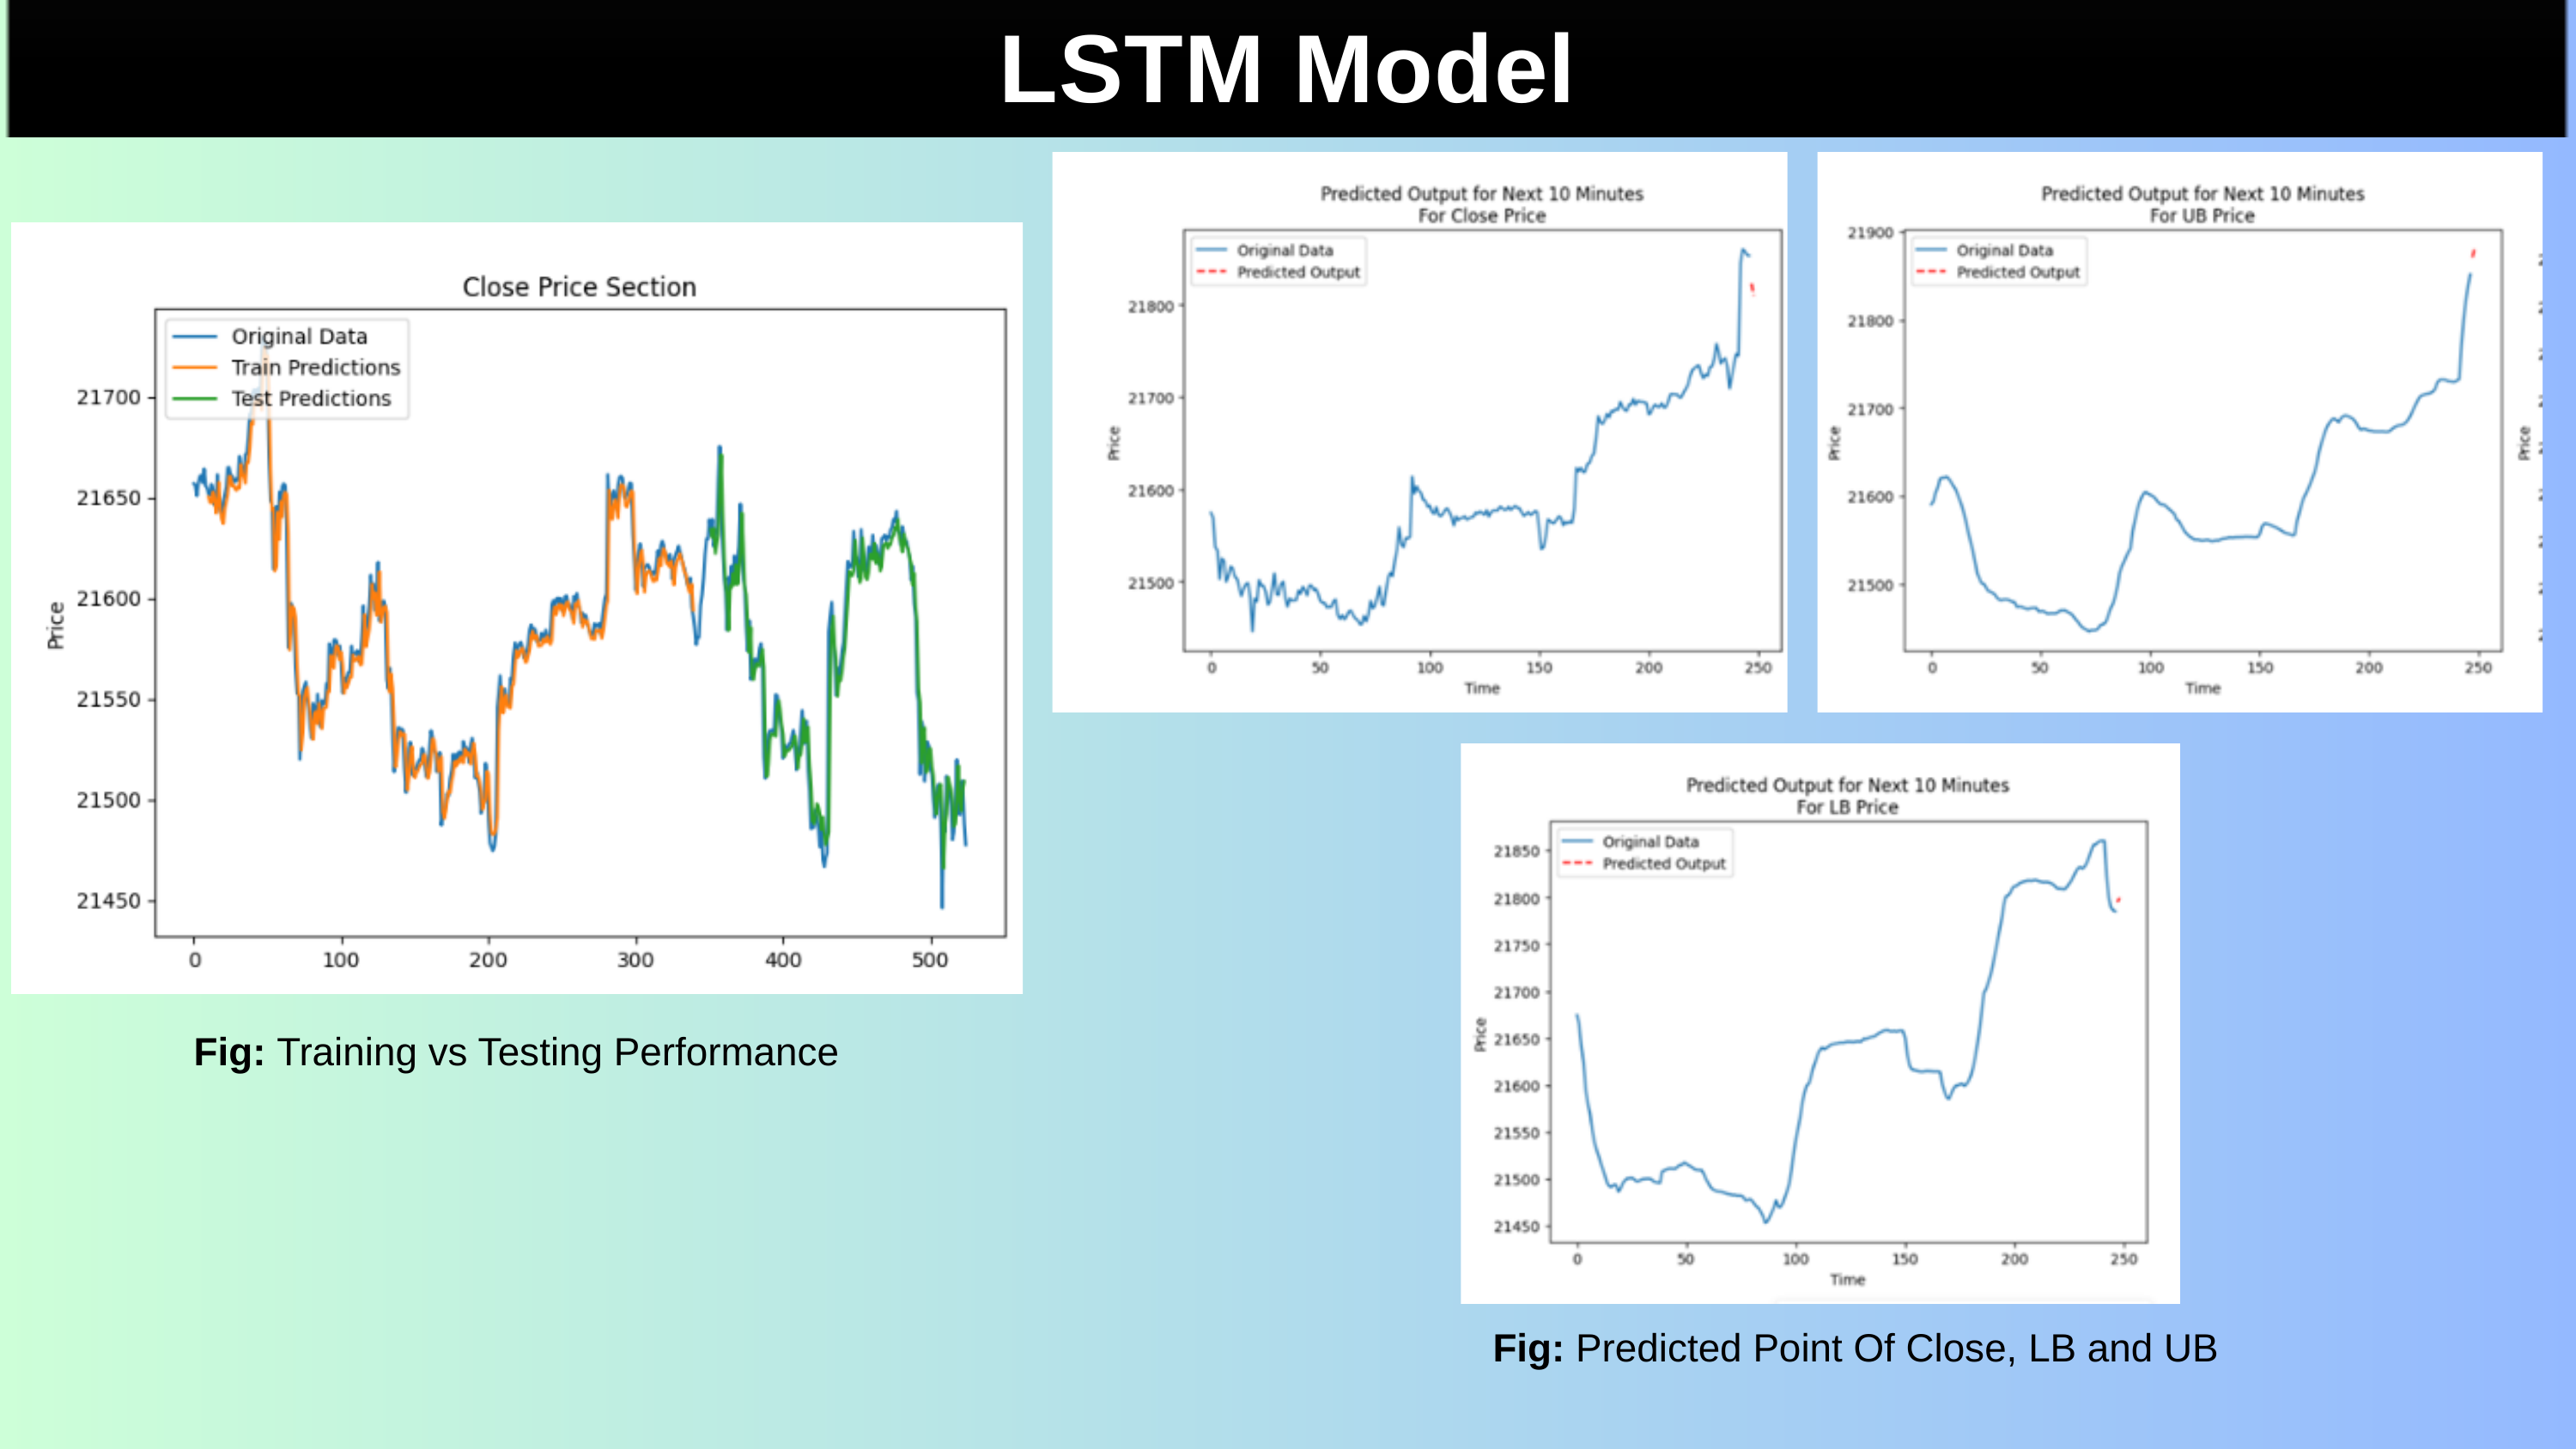

LSTM Model

Fig: Training vs Testing Performance
Fig: Predicted Point Of Close, LB and UB